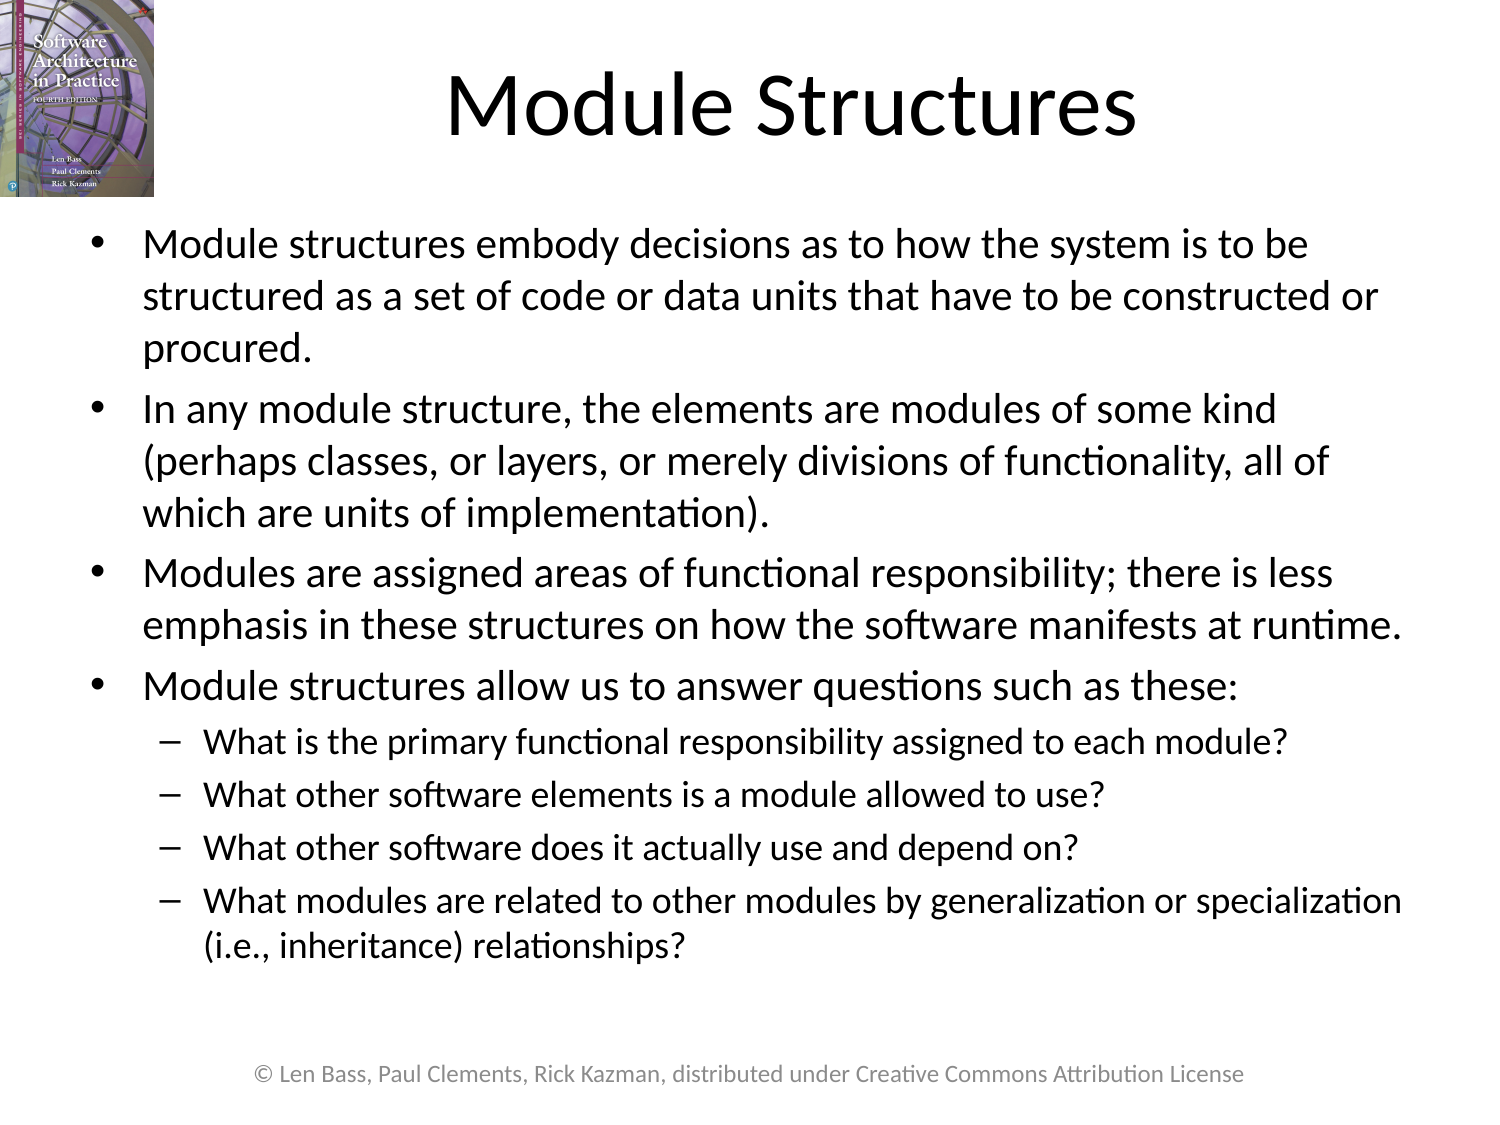

# Module Structures
Module structures embody decisions as to how the system is to be structured as a set of code or data units that have to be constructed or procured.
In any module structure, the elements are modules of some kind (perhaps classes, or layers, or merely divisions of functionality, all of which are units of implementation).
Modules are assigned areas of functional responsibility; there is less emphasis in these structures on how the software manifests at runtime.
Module structures allow us to answer questions such as these:
What is the primary functional responsibility assigned to each module?
What other software elements is a module allowed to use?
What other software does it actually use and depend on?
What modules are related to other modules by generalization or specialization (i.e., inheritance) relationships?
© Len Bass, Paul Clements, Rick Kazman, distributed under Creative Commons Attribution License